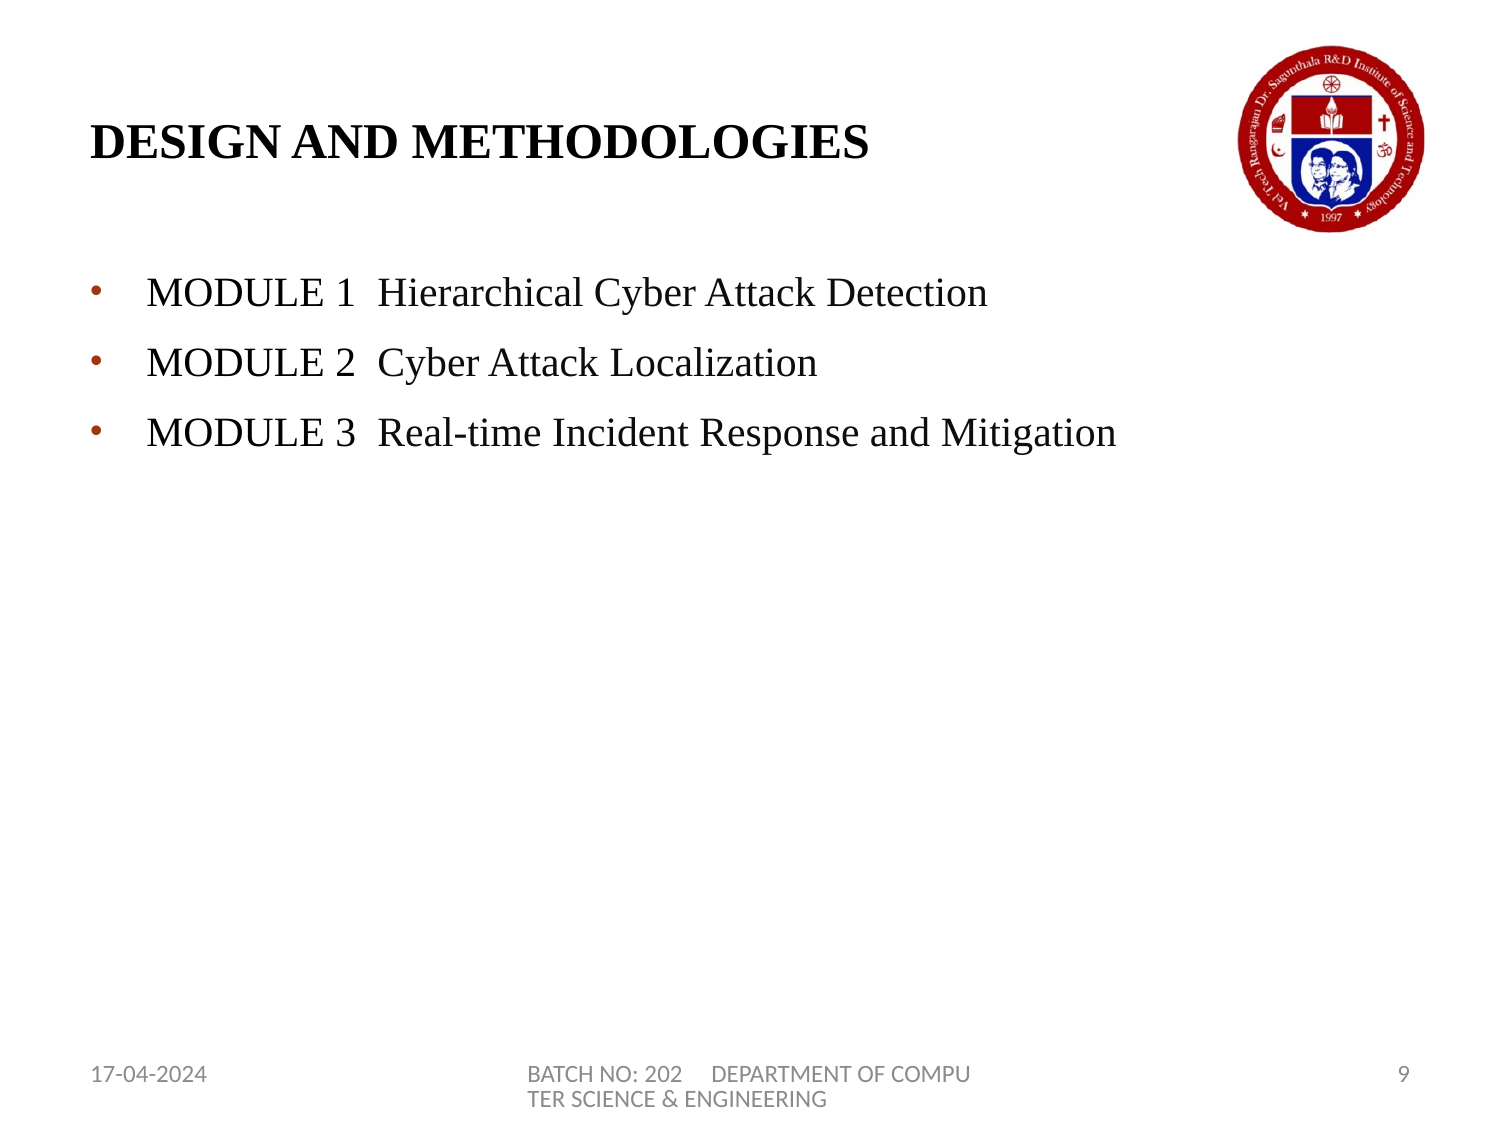

# DESIGN AND METHODOLOGIES
MODULE 1  Hierarchical Cyber Attack Detection
MODULE 2  Cyber Attack Localization
MODULE 3  Real-time Incident Response and Mitigation
17-04-2024
BATCH NO: 202     DEPARTMENT OF COMPUTER SCIENCE & ENGINEERING
9